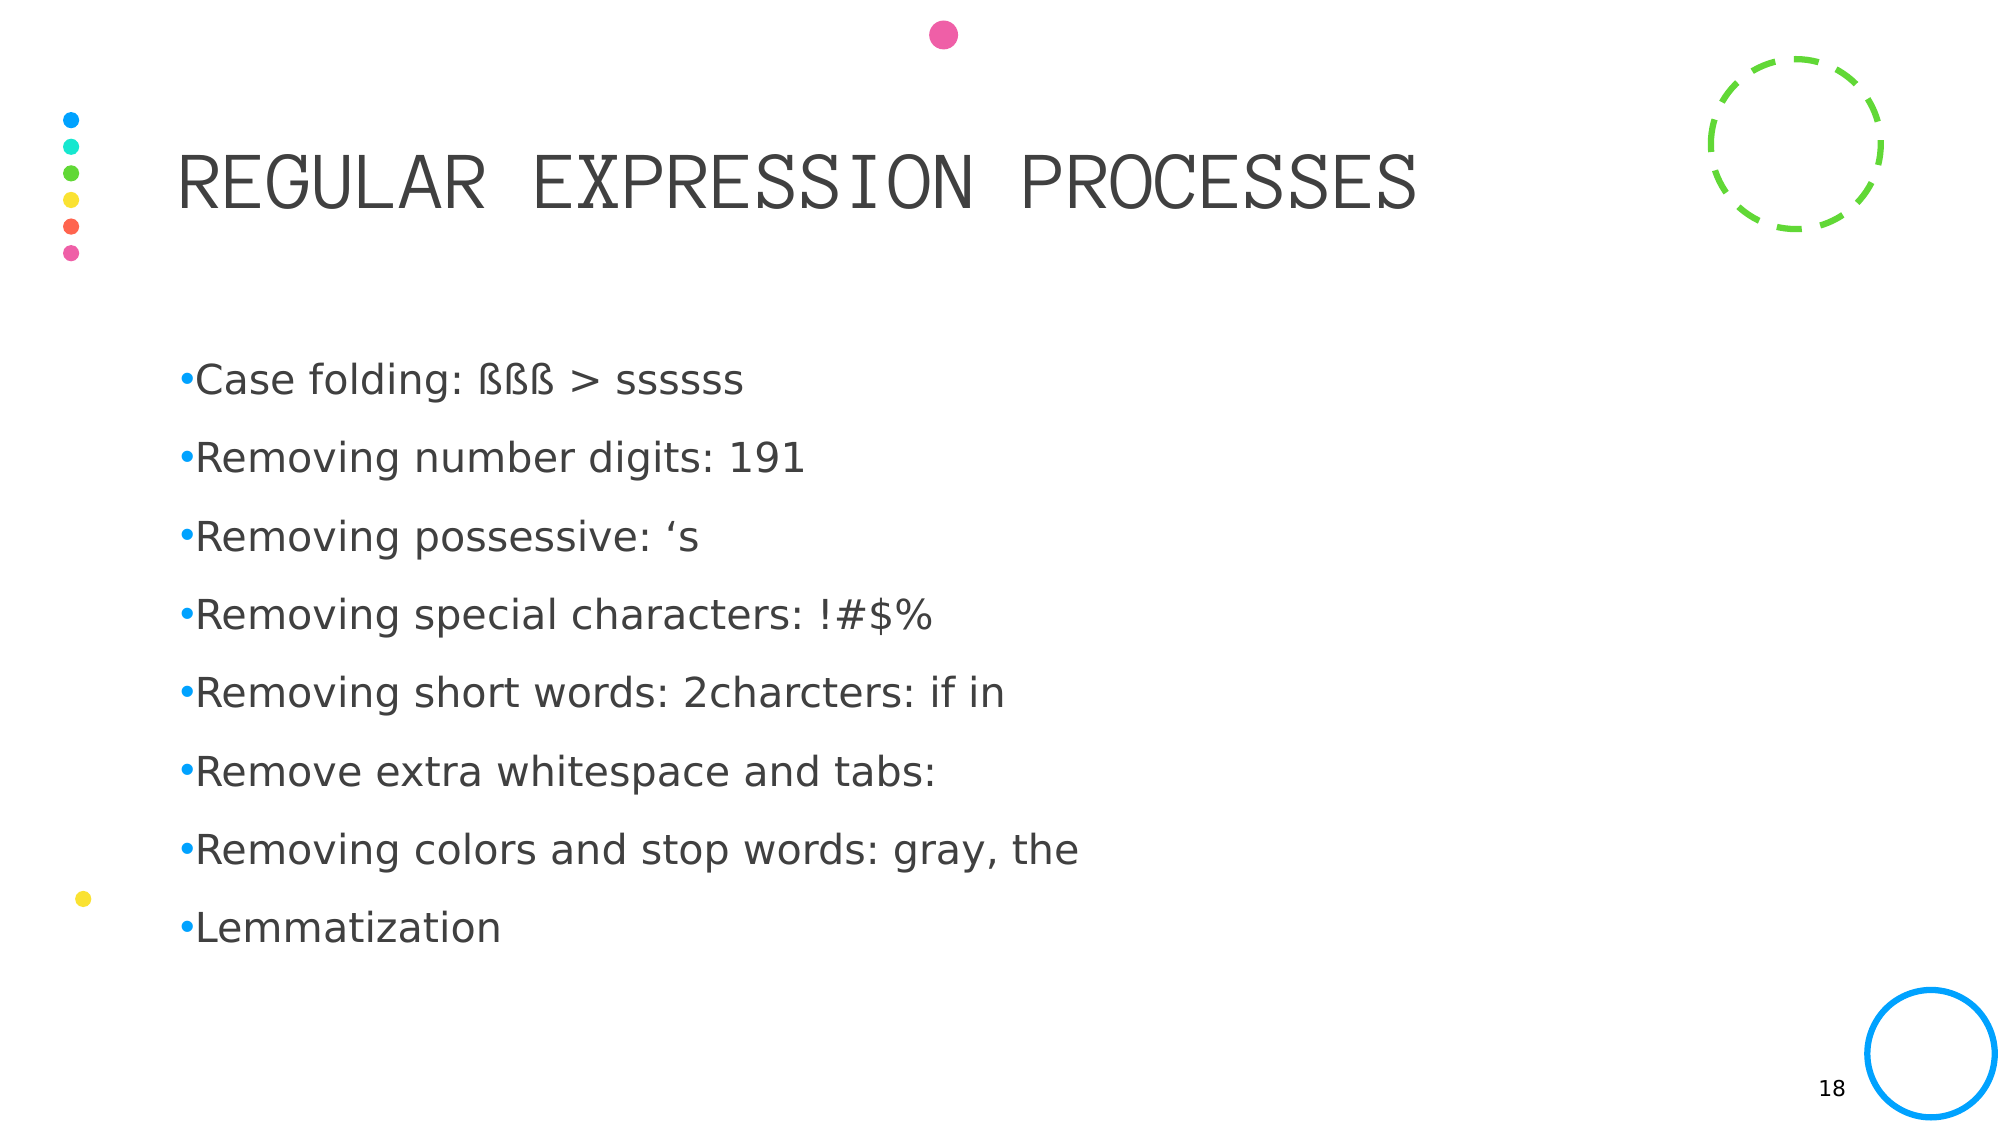

# Regular Expression Processes
Case folding: ßßß > ssssss
Removing number digits: 191
Removing possessive: ‘s
Removing special characters: !#$%
Removing short words: 2charcters: if in
Remove extra whitespace and tabs:
Removing colors and stop words: gray, the
Lemmatization
18